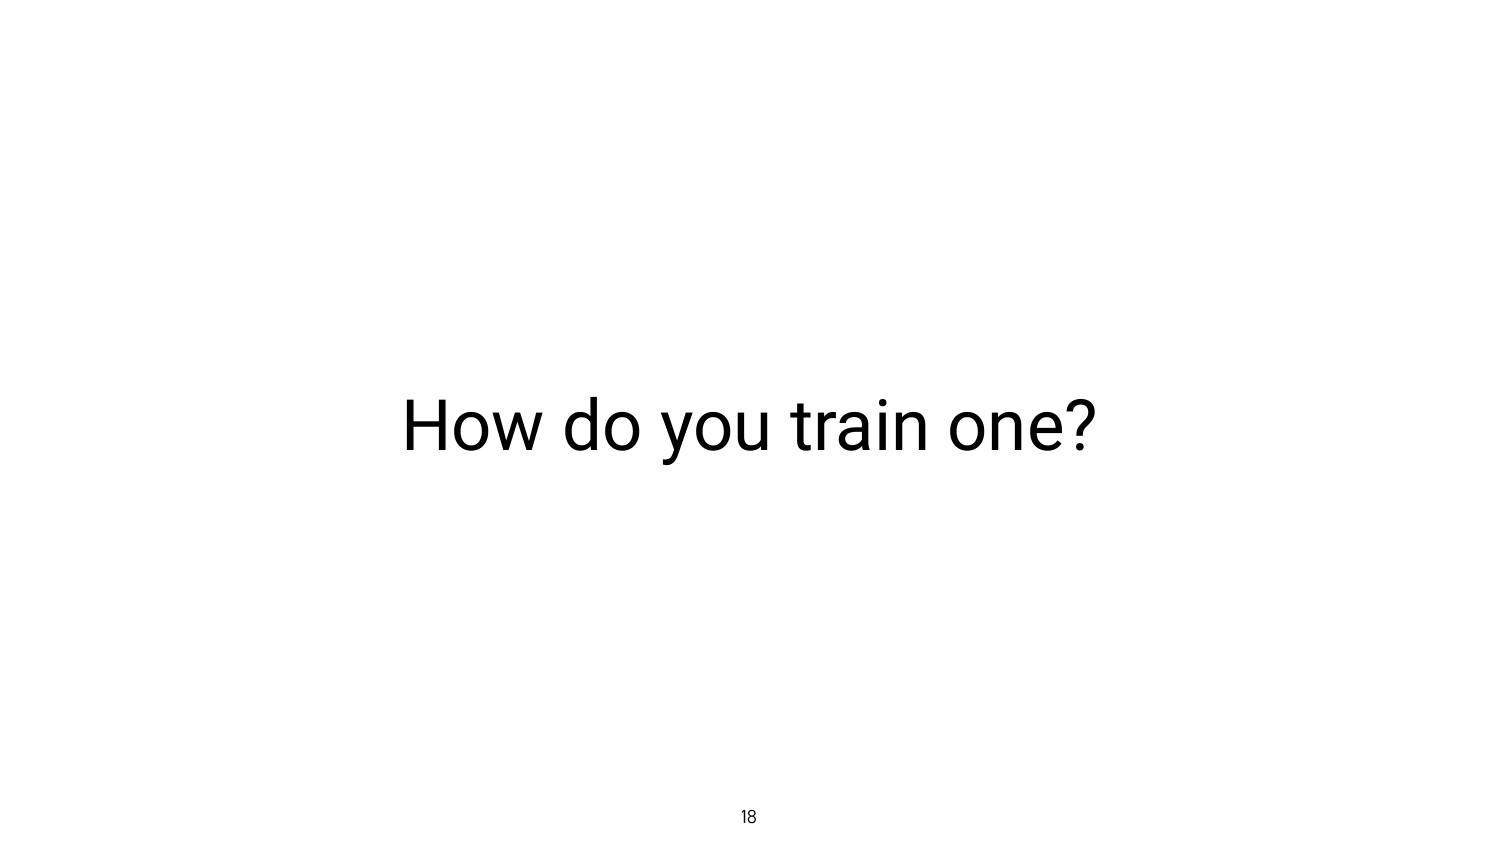

# How do you train one?
18